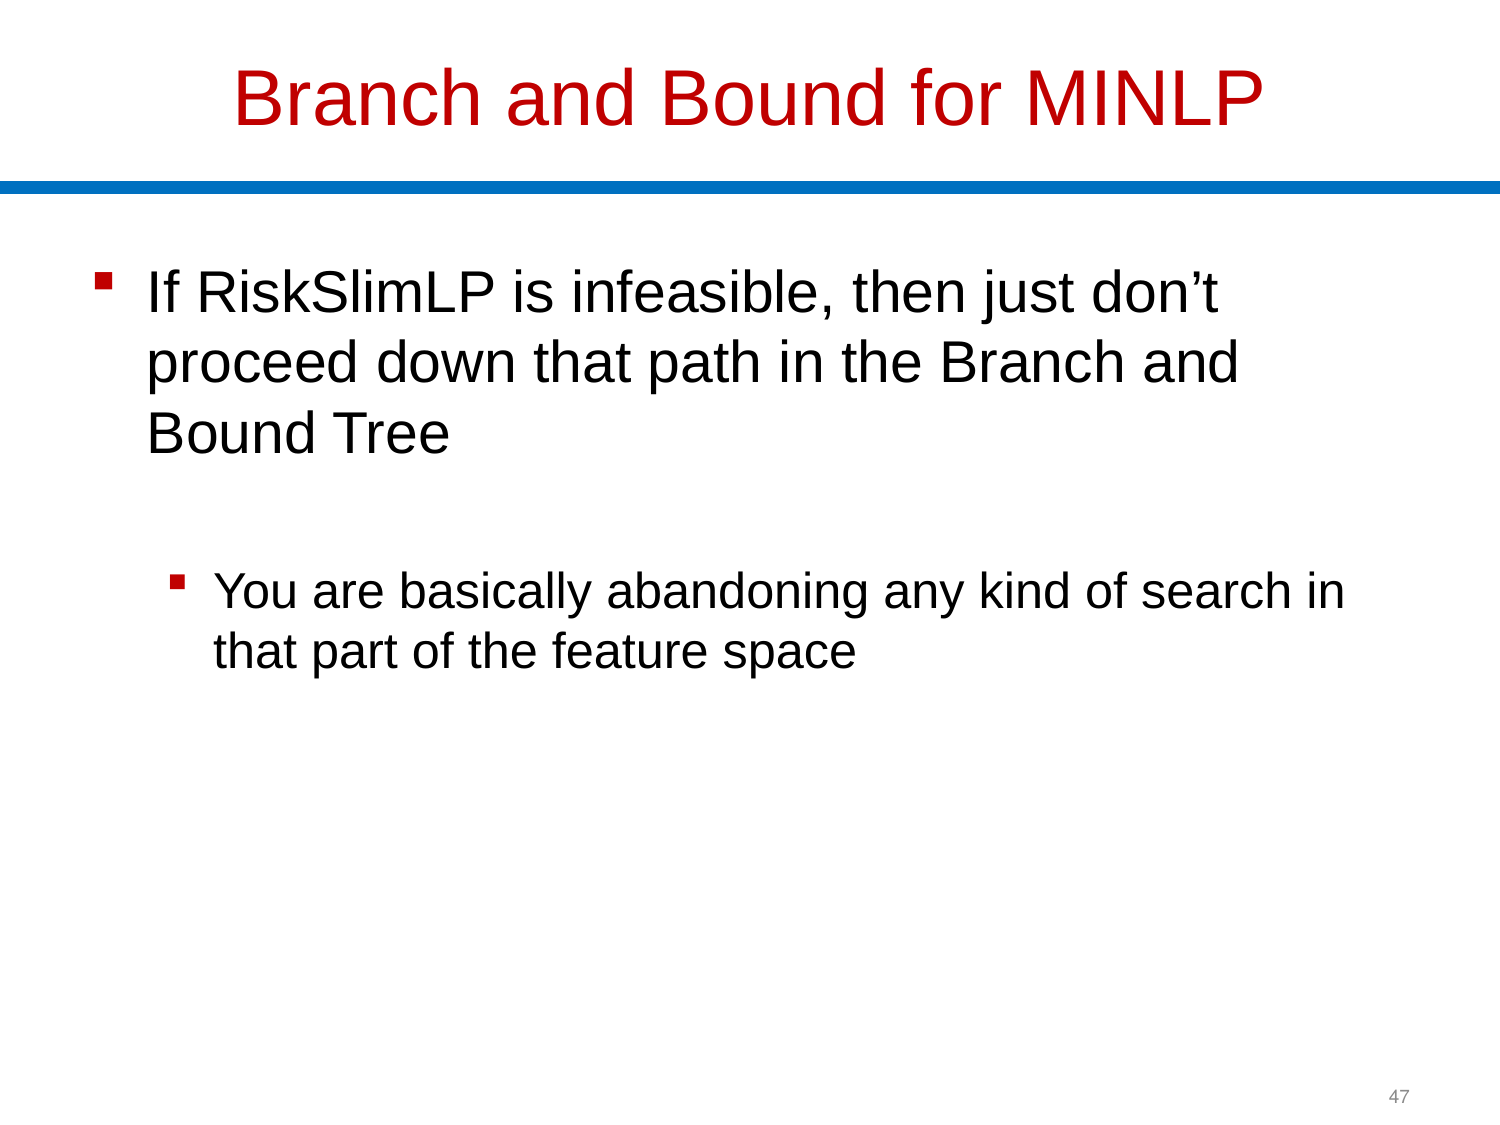

# Branch and Bound for MINLP
If RiskSlimLP is infeasible, then just don’t proceed down that path in the Branch and Bound Tree

You are basically abandoning any kind of search in that part of the feature space
47